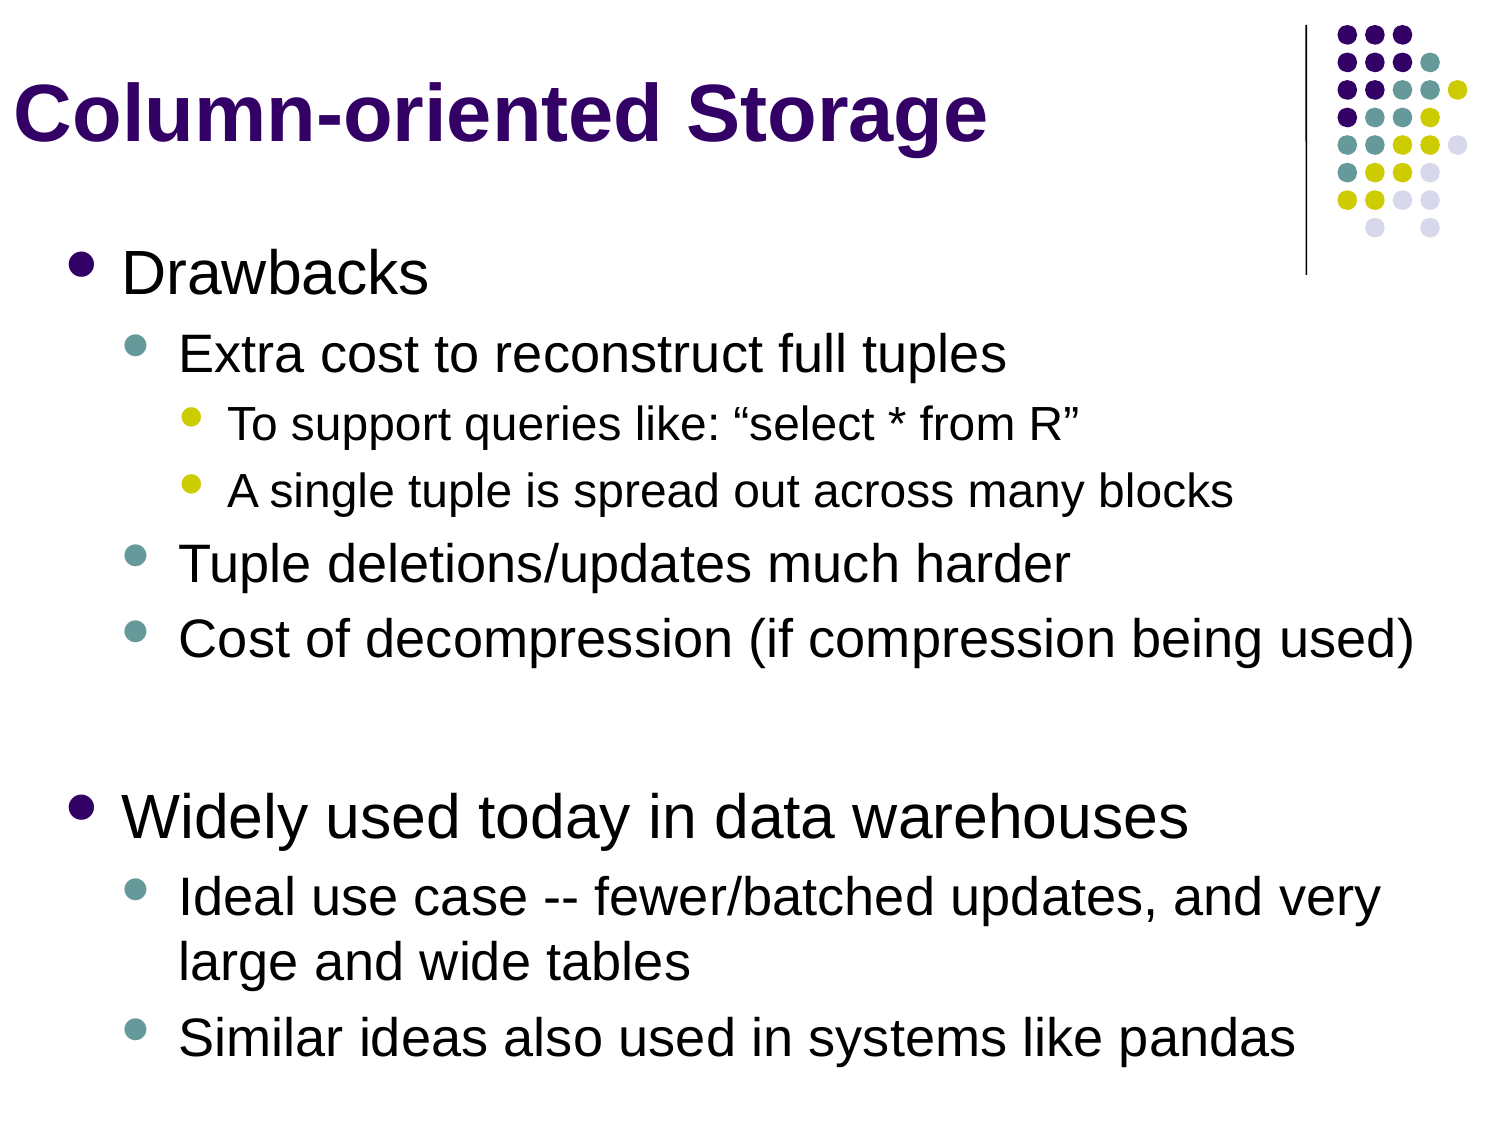

# Column-oriented Storage
Drawbacks
Extra cost to reconstruct full tuples
To support queries like: “select * from R”
A single tuple is spread out across many blocks
Tuple deletions/updates much harder
Cost of decompression (if compression being used)

Widely used today in data warehouses
Ideal use case -- fewer/batched updates, and very large and wide tables
Similar ideas also used in systems like pandas